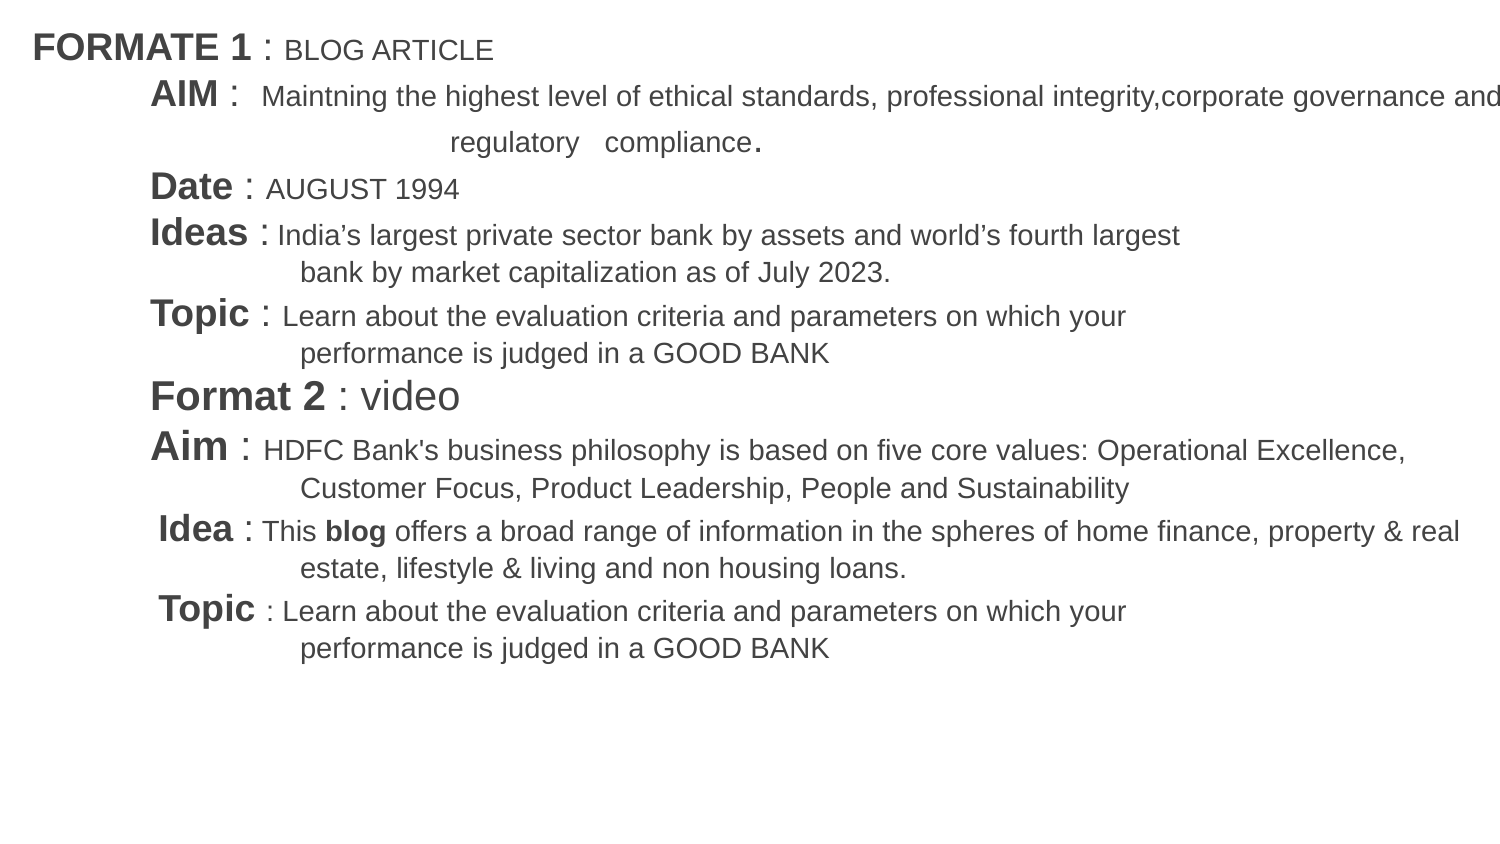

# FORMATE 1 : BLOG ARTICLE AIM :  Maintning the highest level of ethical standards, professional integrity,corporate governance and     			regulatory   compliance. Date : AUGUST 1994 Ideas : India’s largest private sector bank by assets and world’s fourth largest 					bank by market capitalization as of July 2023. Topic : Learn about the evaluation criteria and parameters on which your 					performance is judged in a GOOD BANK Format 2 : video Aim : HDFC Bank's business philosophy is based on five core values: Operational Excellence, 			Customer Focus, Product Leadership, People and Sustainability Idea : This blog offers a broad range of information in the spheres of home finance, property & real 			estate, lifestyle & living and non housing loans. Topic : Learn about the evaluation criteria and parameters on which your 					performance is judged in a GOOD BANK